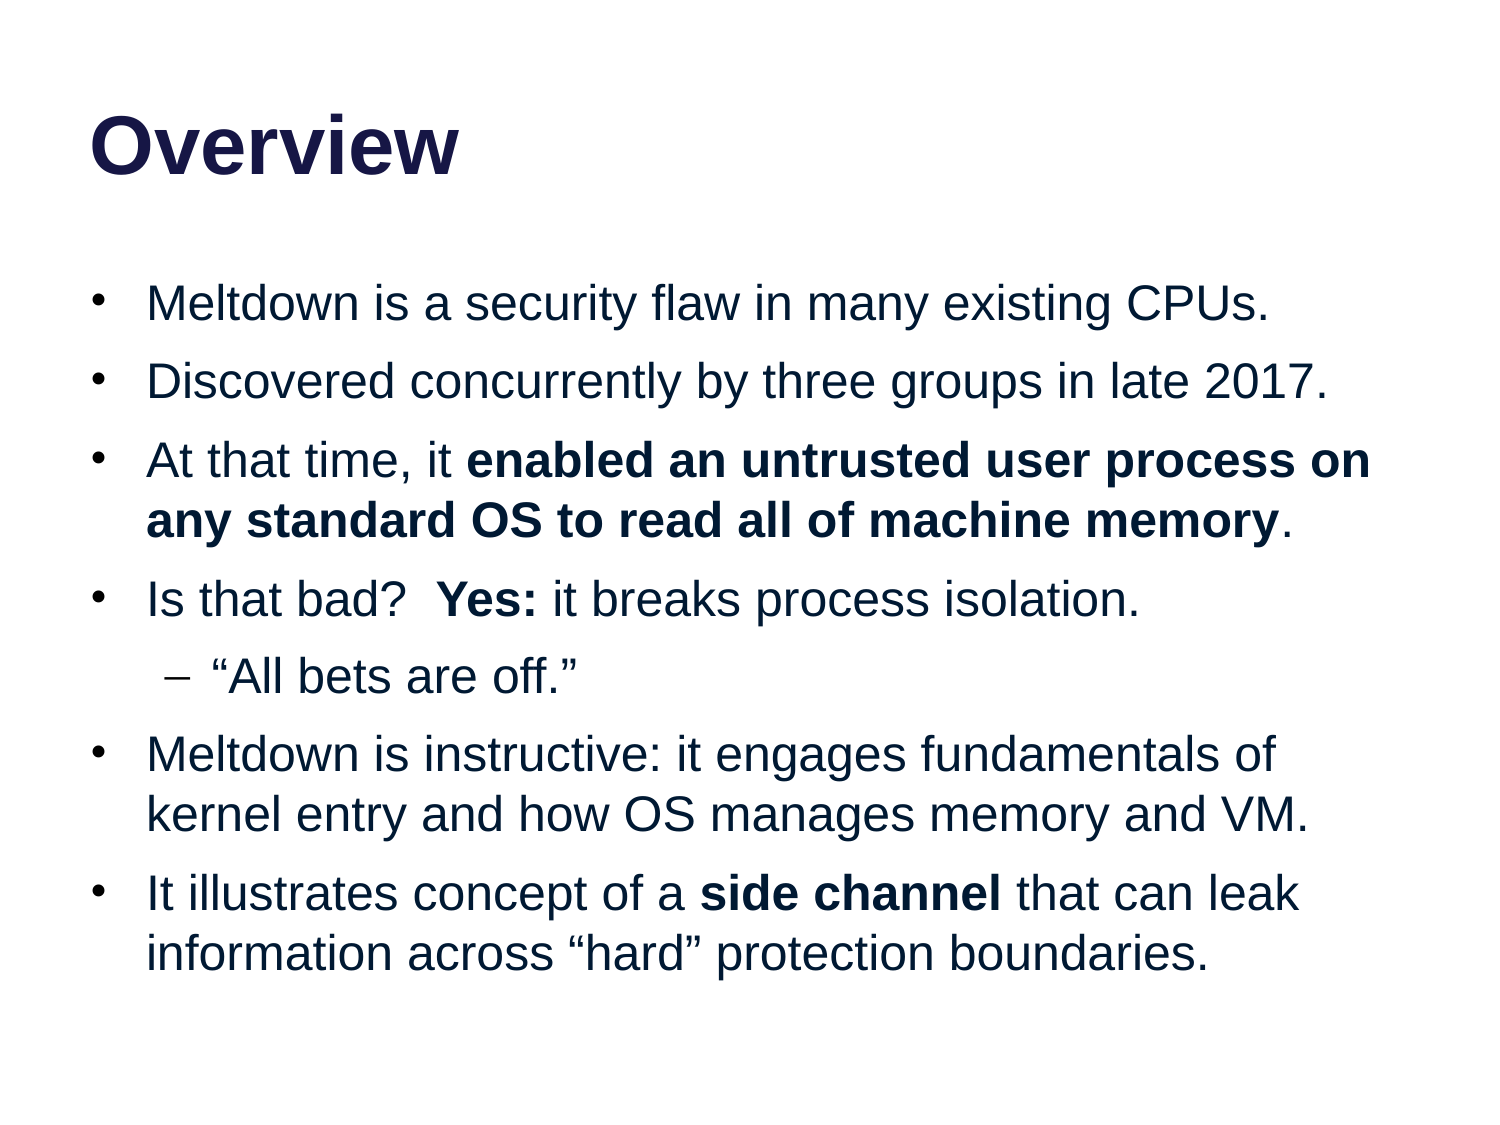

# Overview
Meltdown is a security flaw in many existing CPUs.
Discovered concurrently by three groups in late 2017.
At that time, it enabled an untrusted user process on any standard OS to read all of machine memory.
Is that bad?  Yes: it breaks process isolation.
“All bets are off.”
Meltdown is instructive: it engages fundamentals of kernel entry and how OS manages memory and VM.
It illustrates concept of a side channel that can leak information across “hard” protection boundaries.